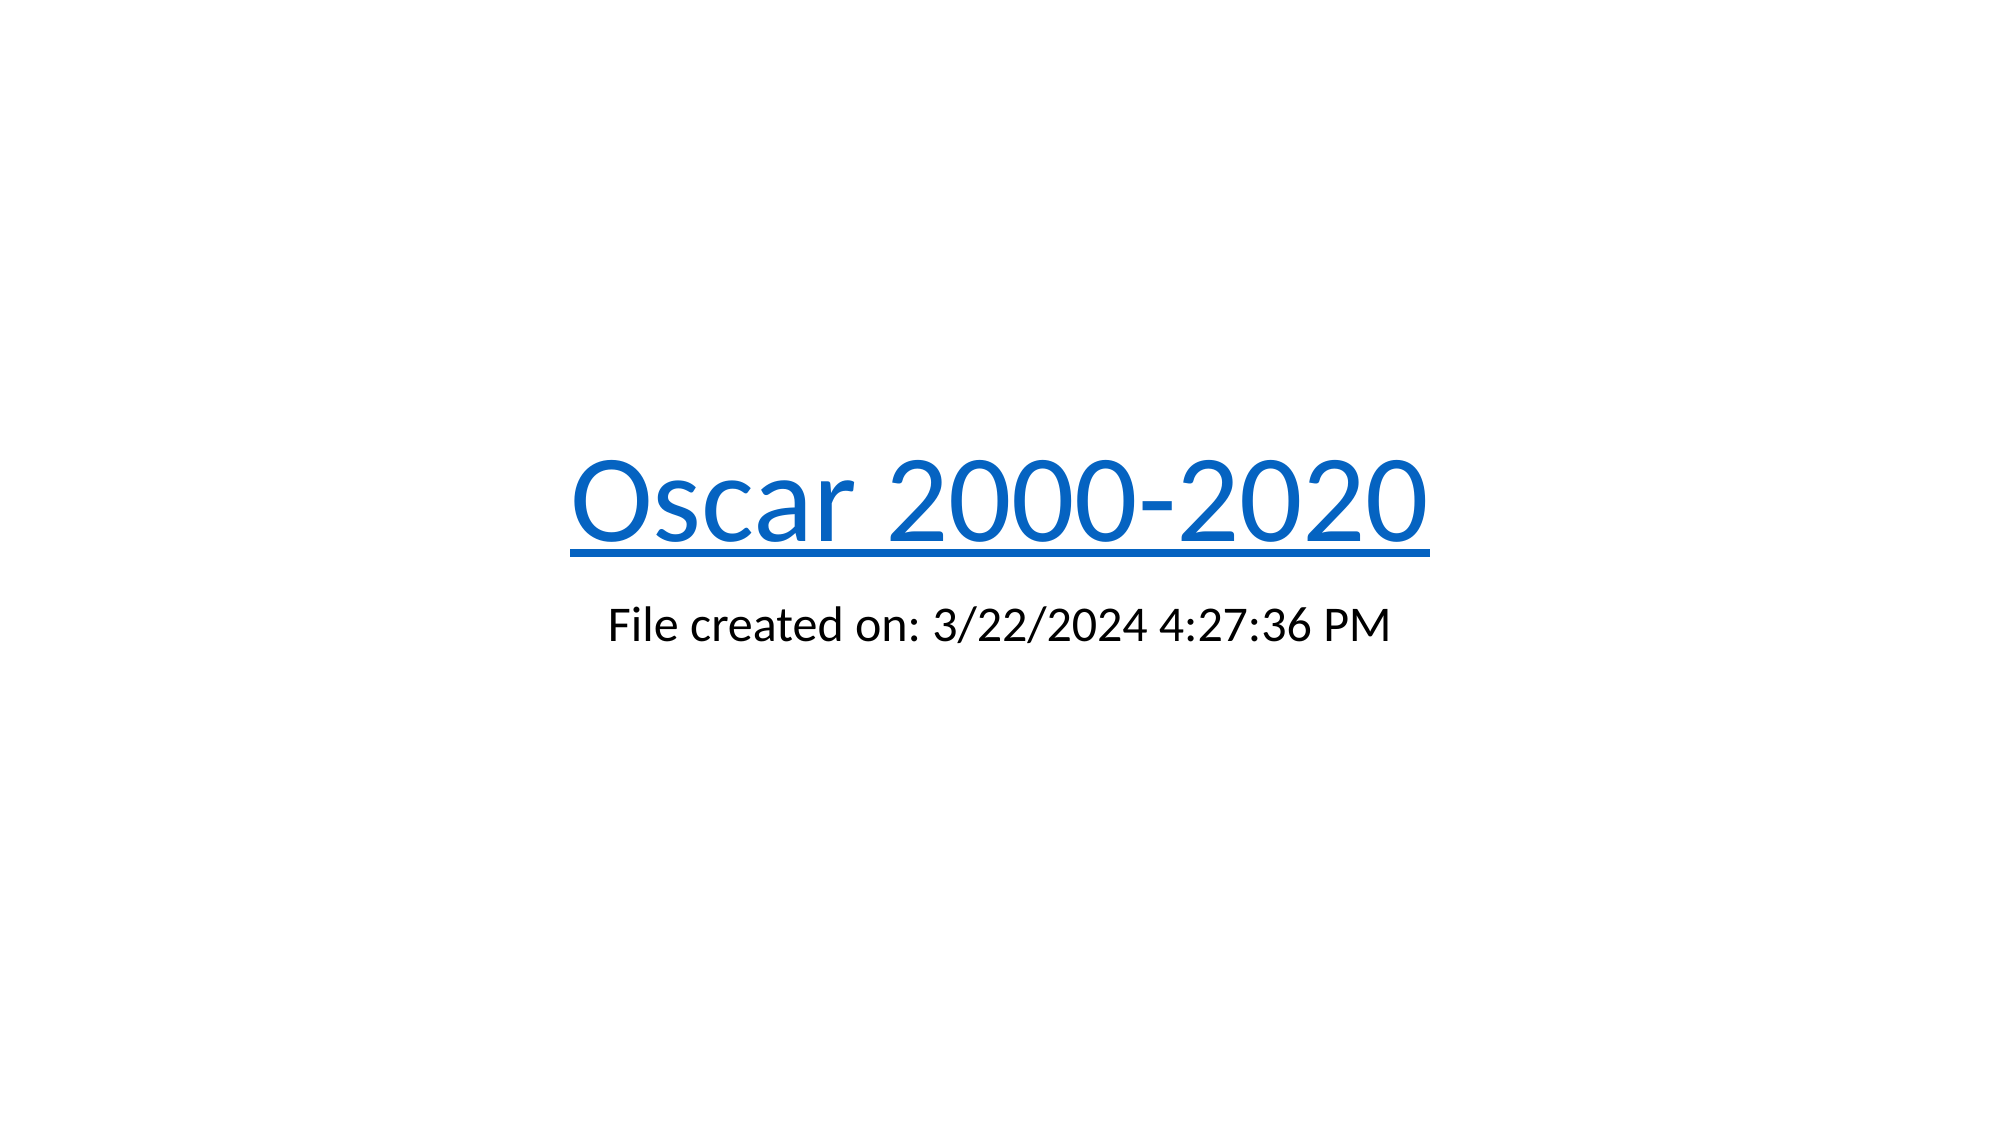

# Oscar 2000-2020
File created on: 3/22/2024 4:27:36 PM